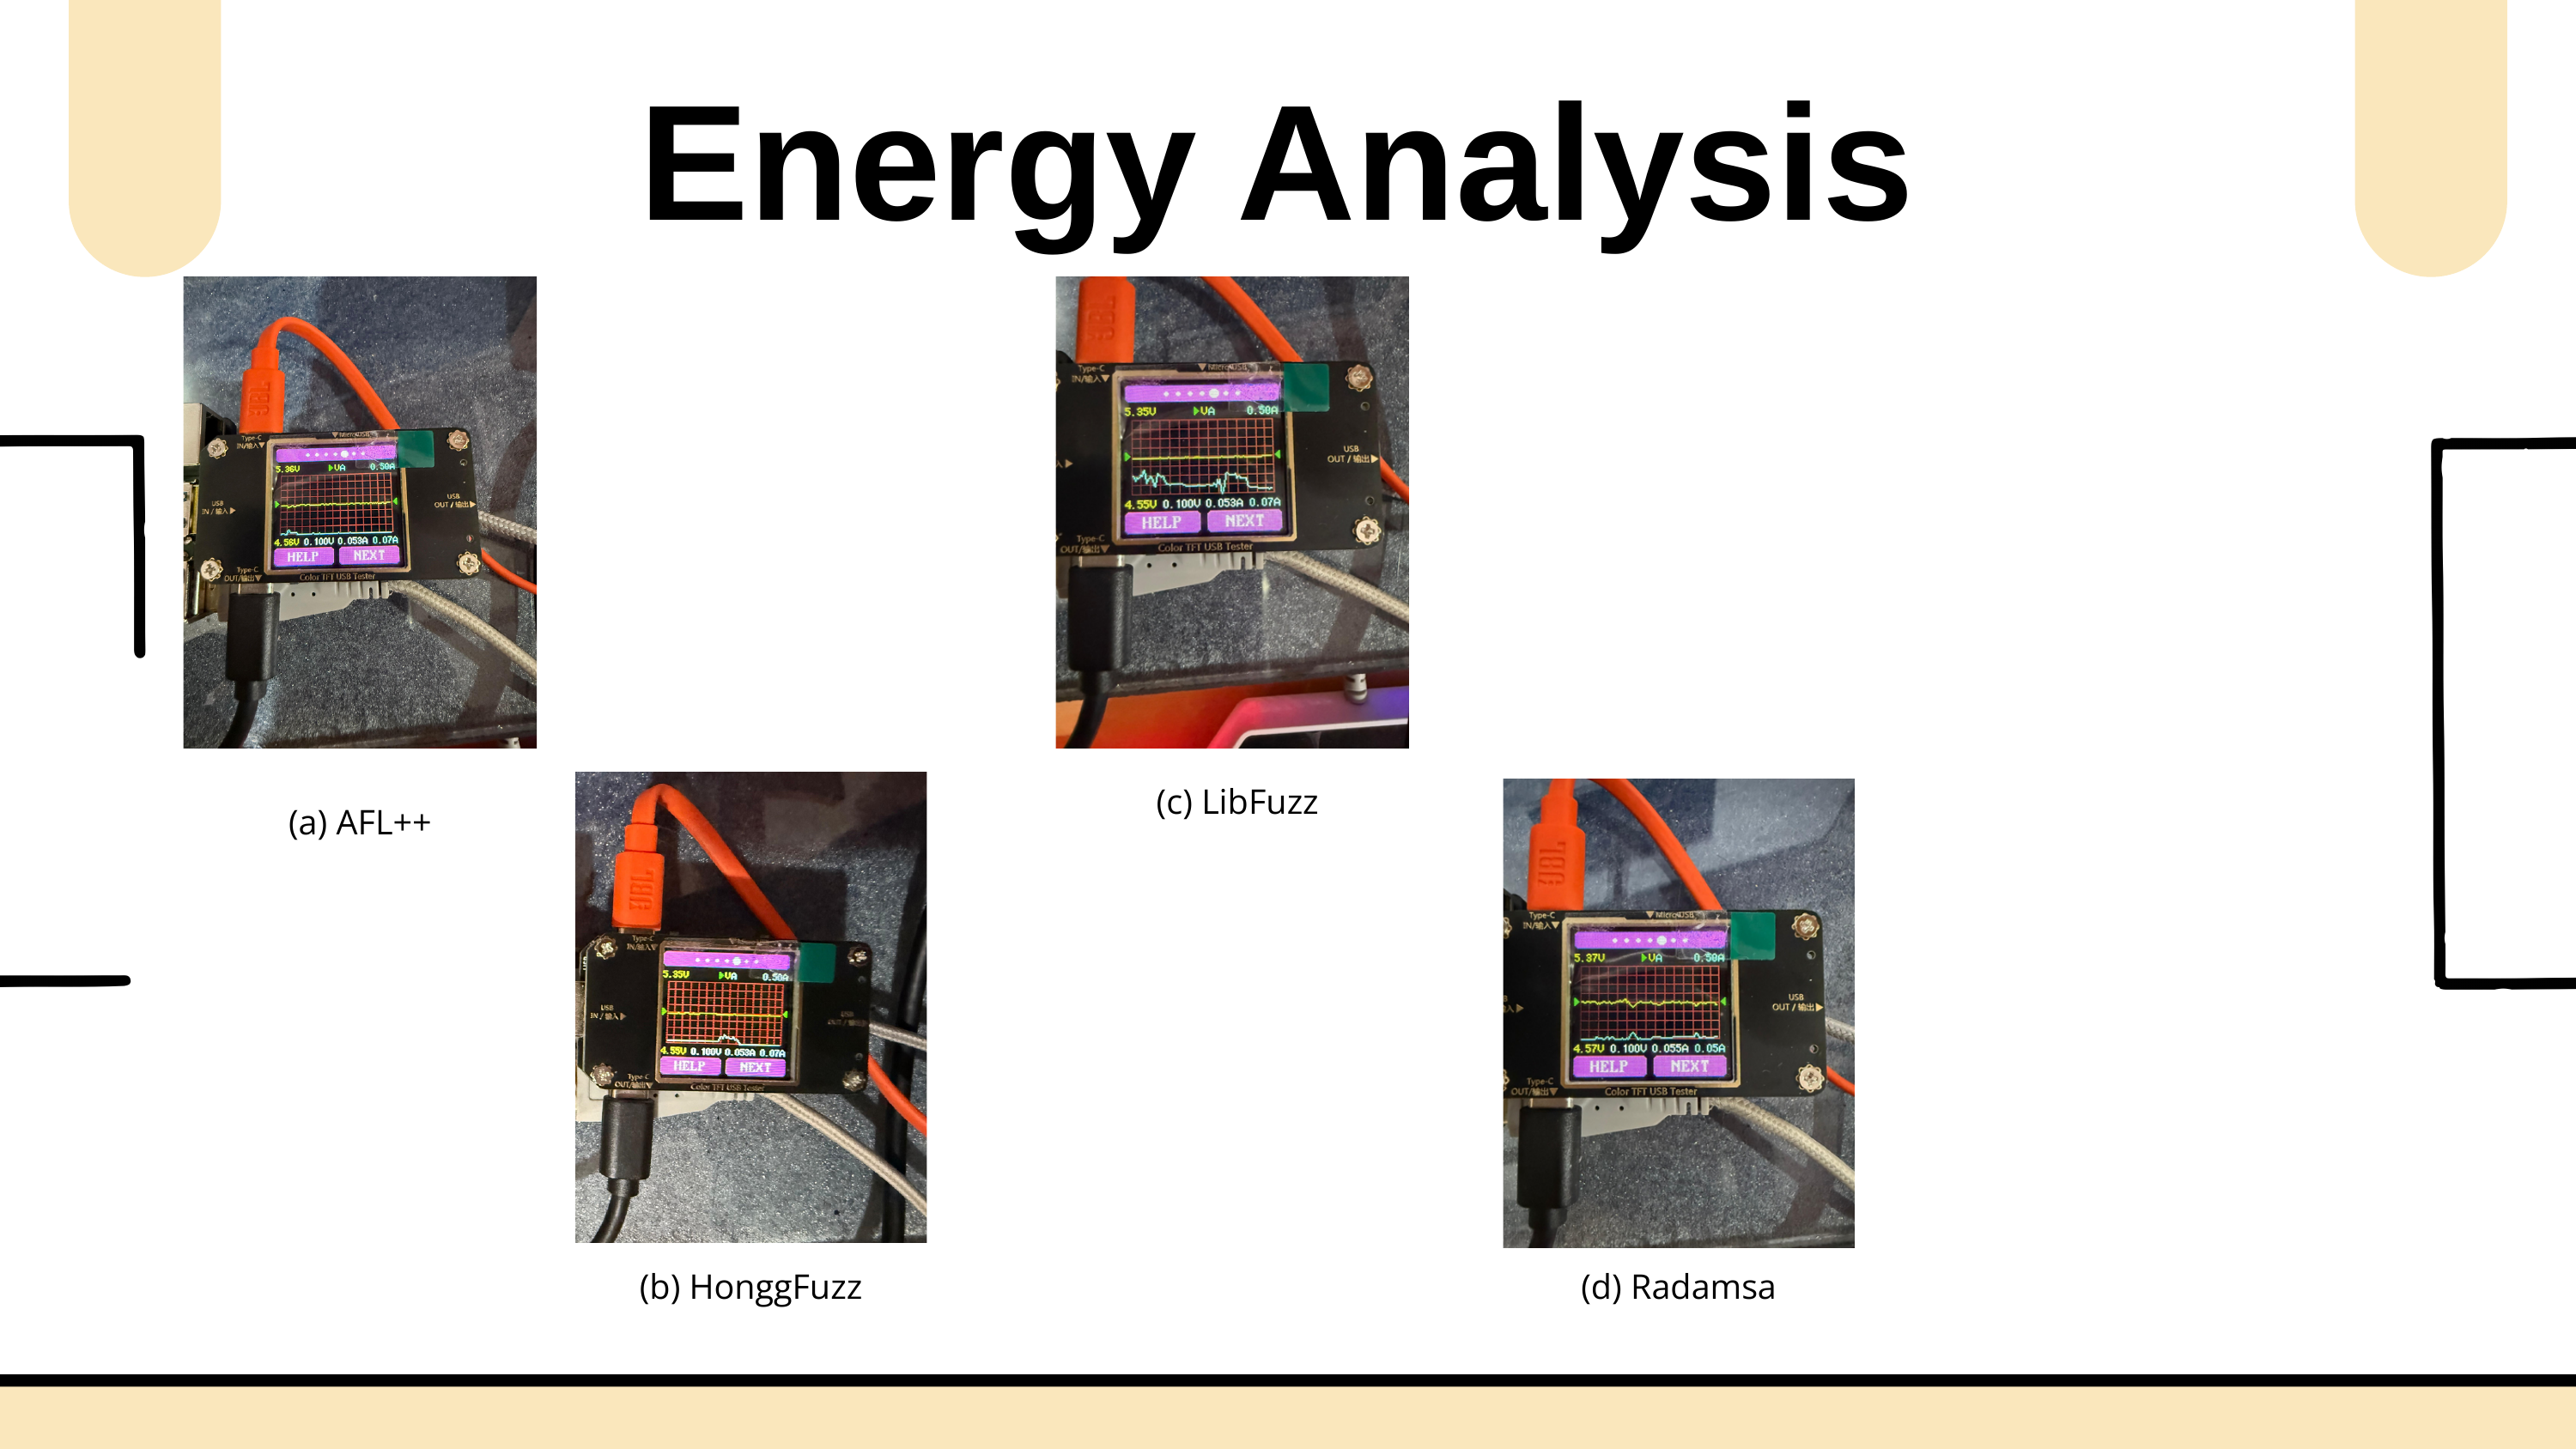

Energy Analysis

(c) LibFuzz

(a) AFL++
(b) HonggFuzz
(d) Radamsa